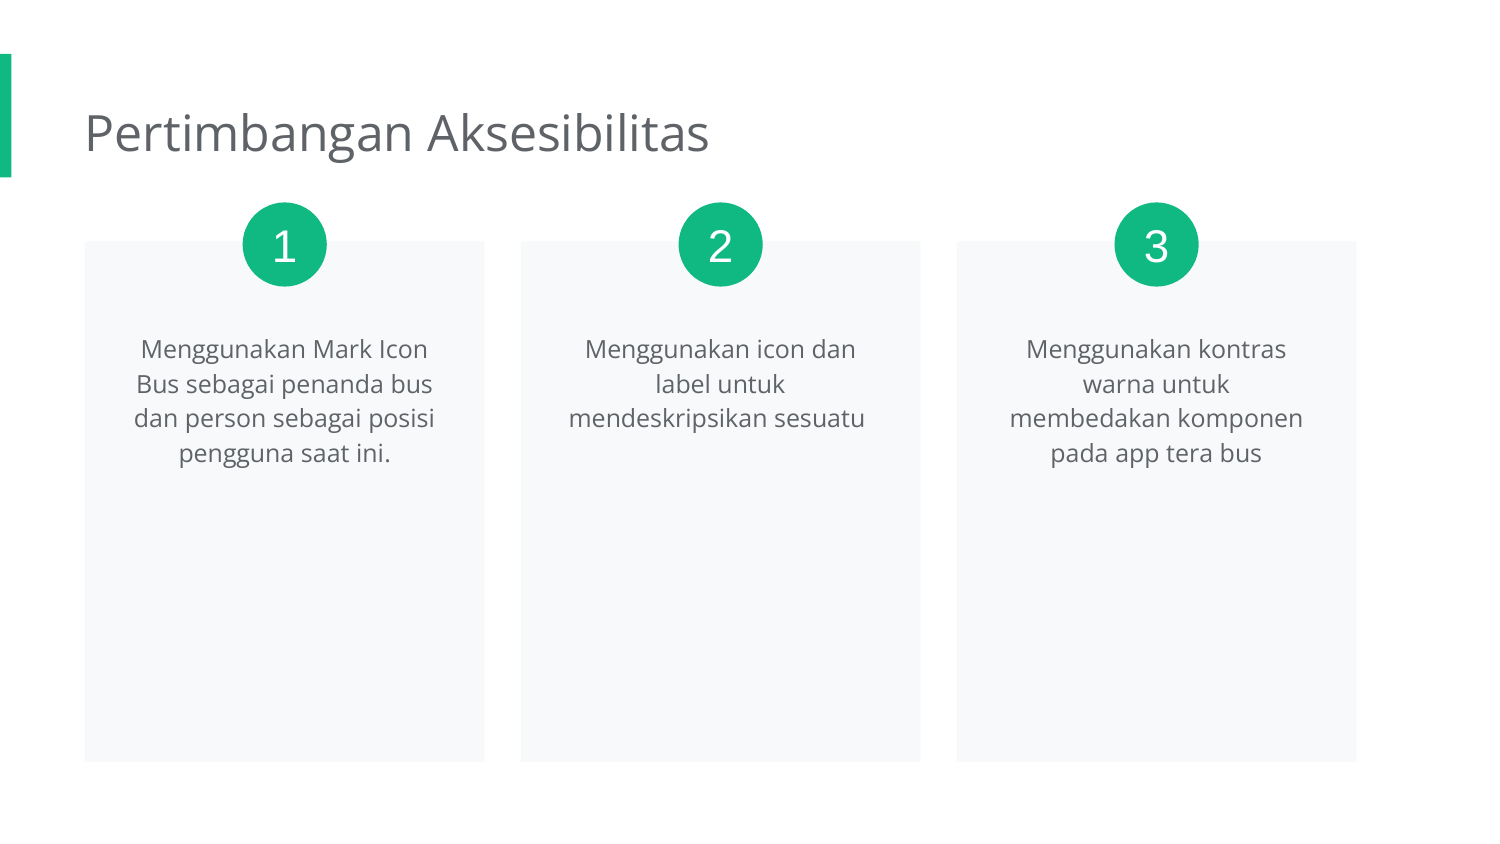

Pertimbangan Aksesibilitas
1
2
3

Menggunakan Mark Icon Bus sebagai penanda bus dan person sebagai posisi pengguna saat ini.
Menggunakan icon dan label untuk mendeskripsikan sesuatu
Menggunakan kontras warna untuk membedakan komponen pada app tera bus